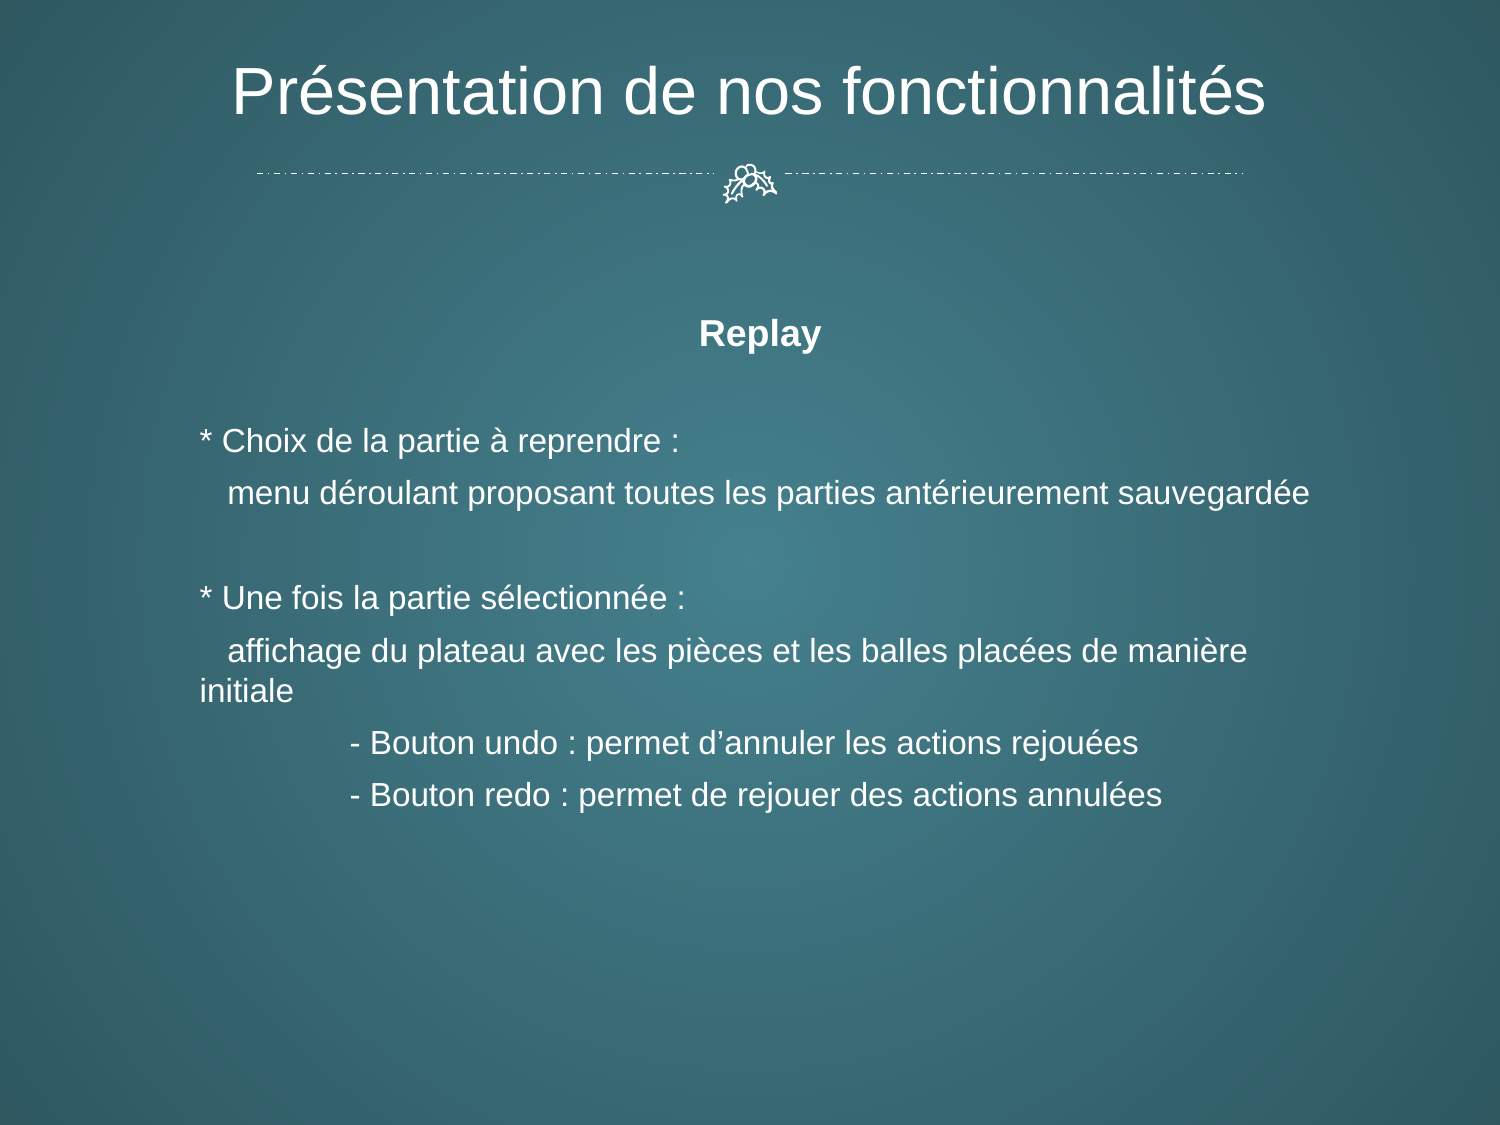

# Présentation de nos fonctionnalités
Replay

* Choix de la partie à reprendre :
   menu déroulant proposant toutes les parties antérieurement sauvegardée

* Une fois la partie sélectionnée :
   affichage du plateau avec les pièces et les balles placées de manière initiale
	- Bouton undo : permet d’annuler les actions rejouées
	- Bouton redo : permet de rejouer des actions annulées